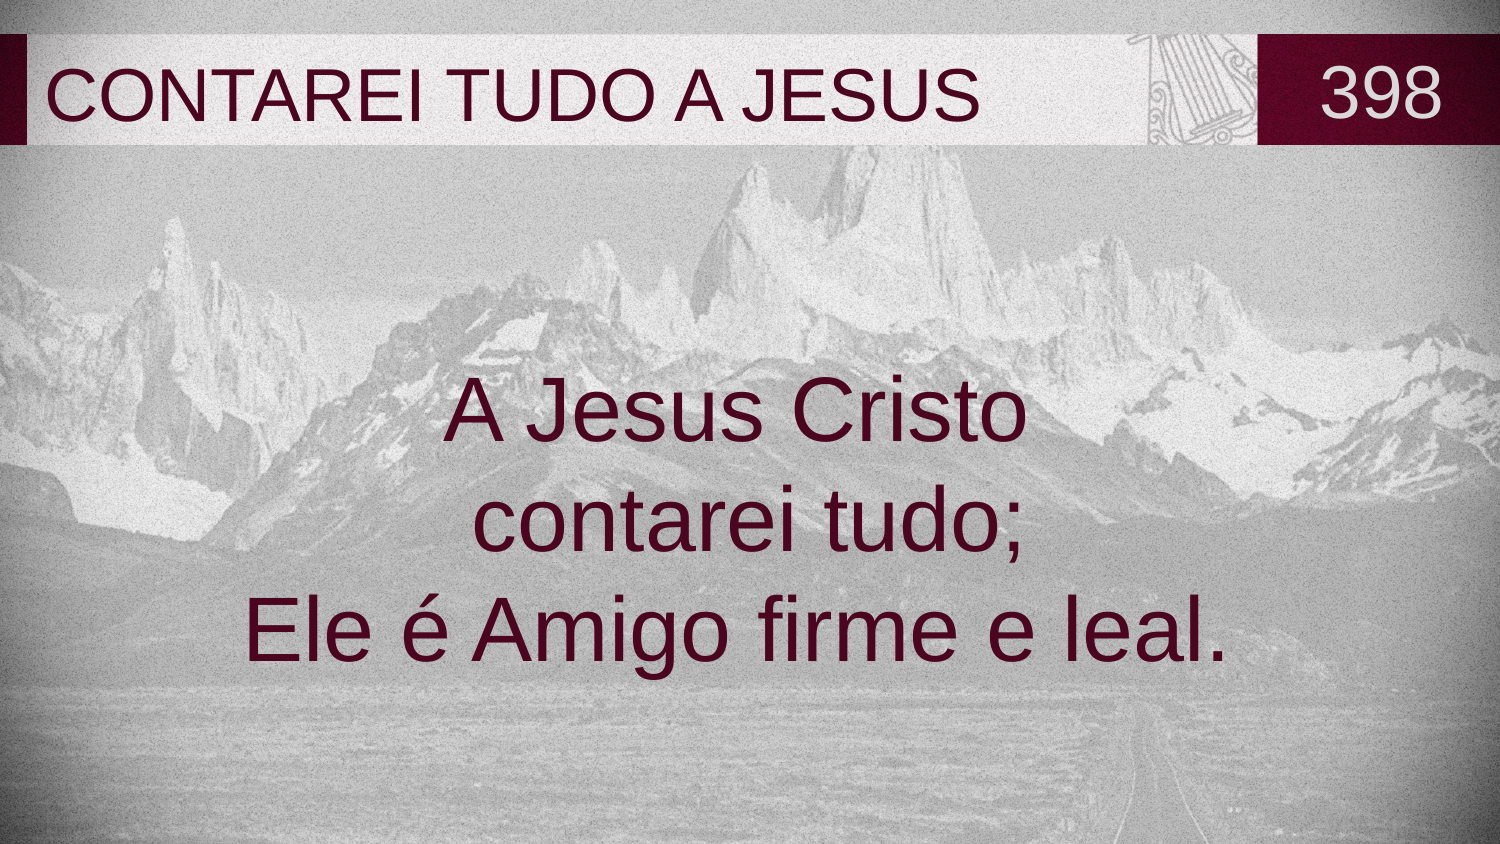

# CONTAREI TUDO A JESUS
398
A Jesus Cristo
contarei tudo;
Ele é Amigo firme e leal.